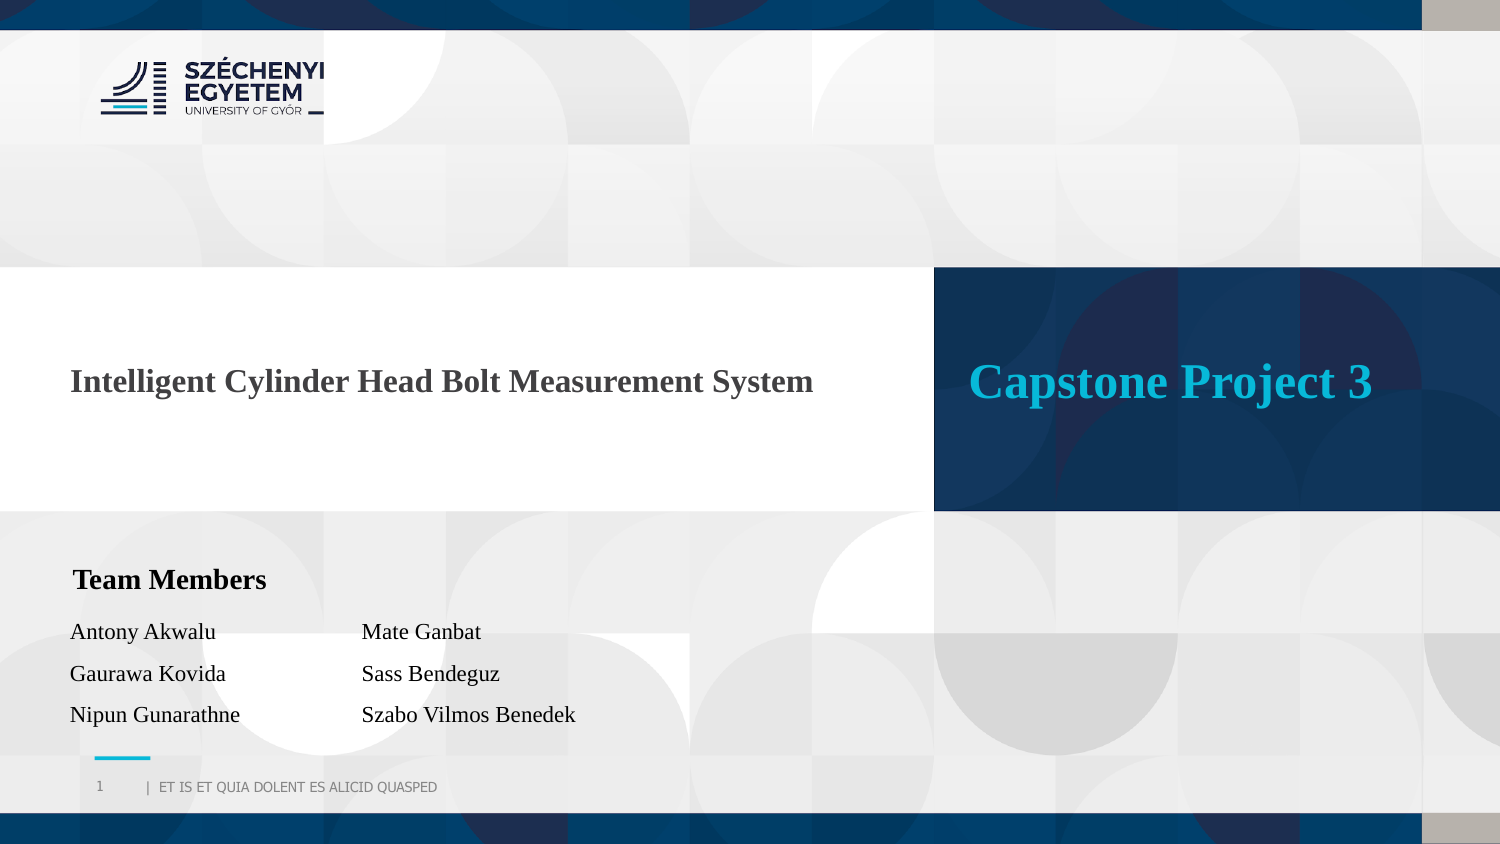

Capstone Project 3
Intelligent Cylinder Head Bolt Measurement System
Team Members

Antony Akwalu
Gaurawa Kovida
Nipun Gunarathne
Mate Ganbat
Sass Bendeguz
Szabo Vilmos Benedek